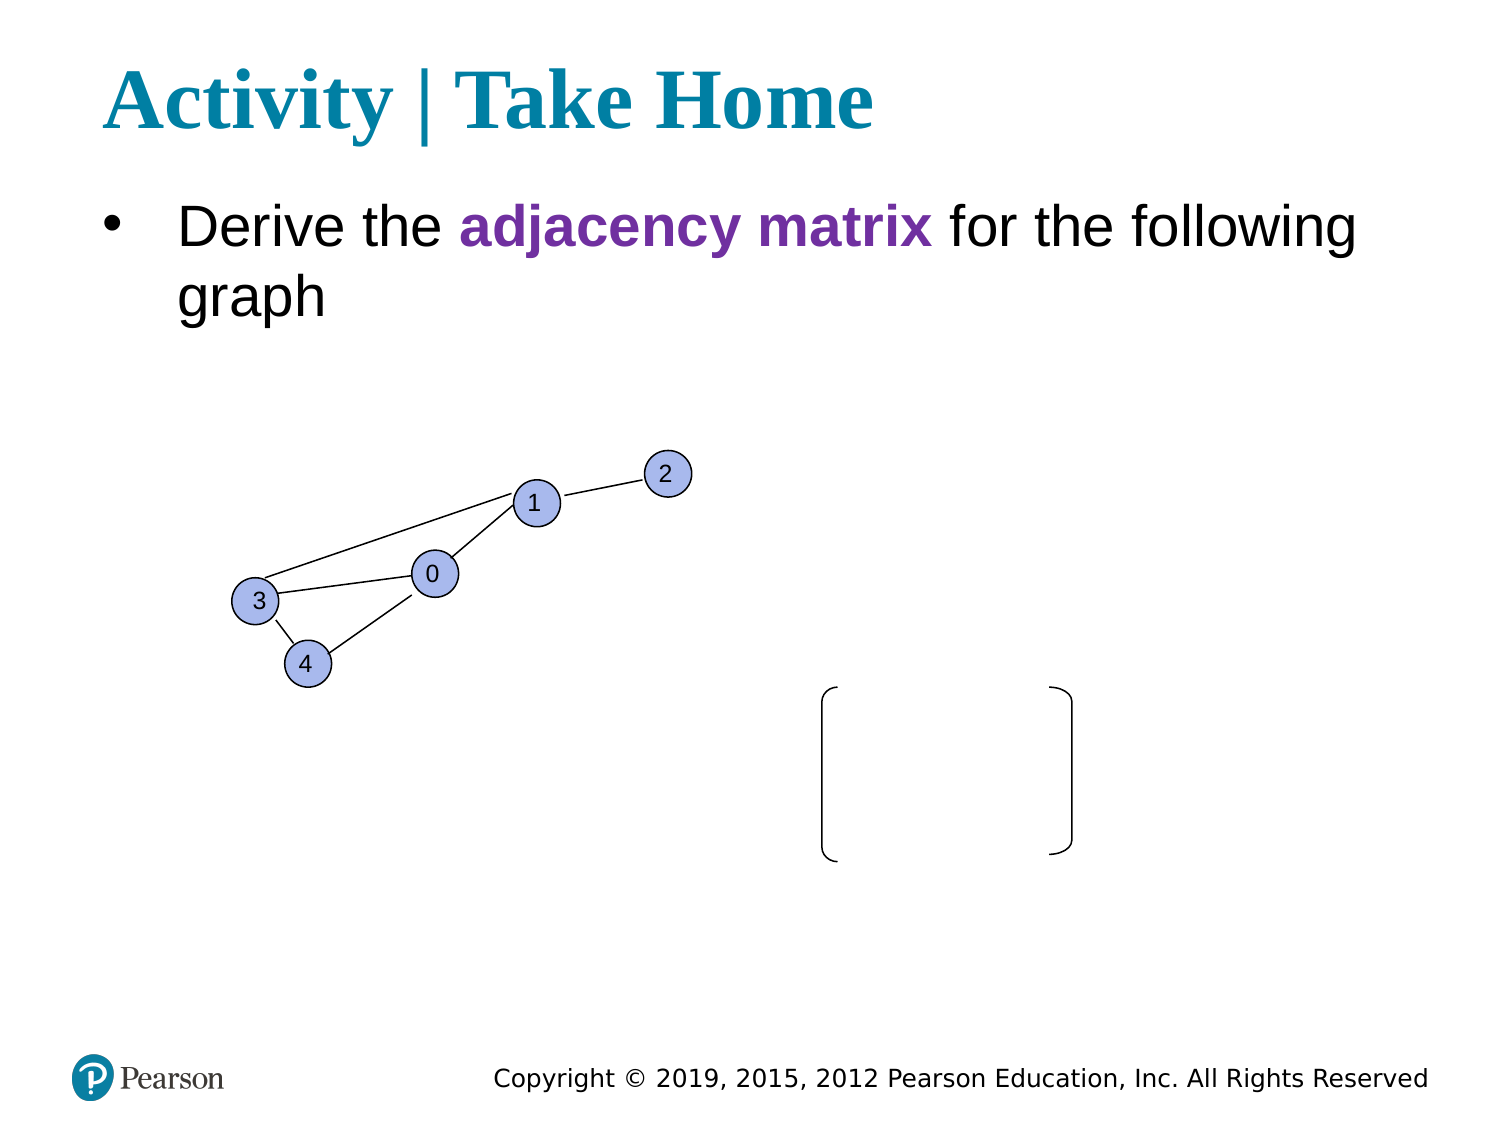

# Activity | Take Home
Derive the adjacency matrix for the following graph

 2
 1

 0

  3

 4